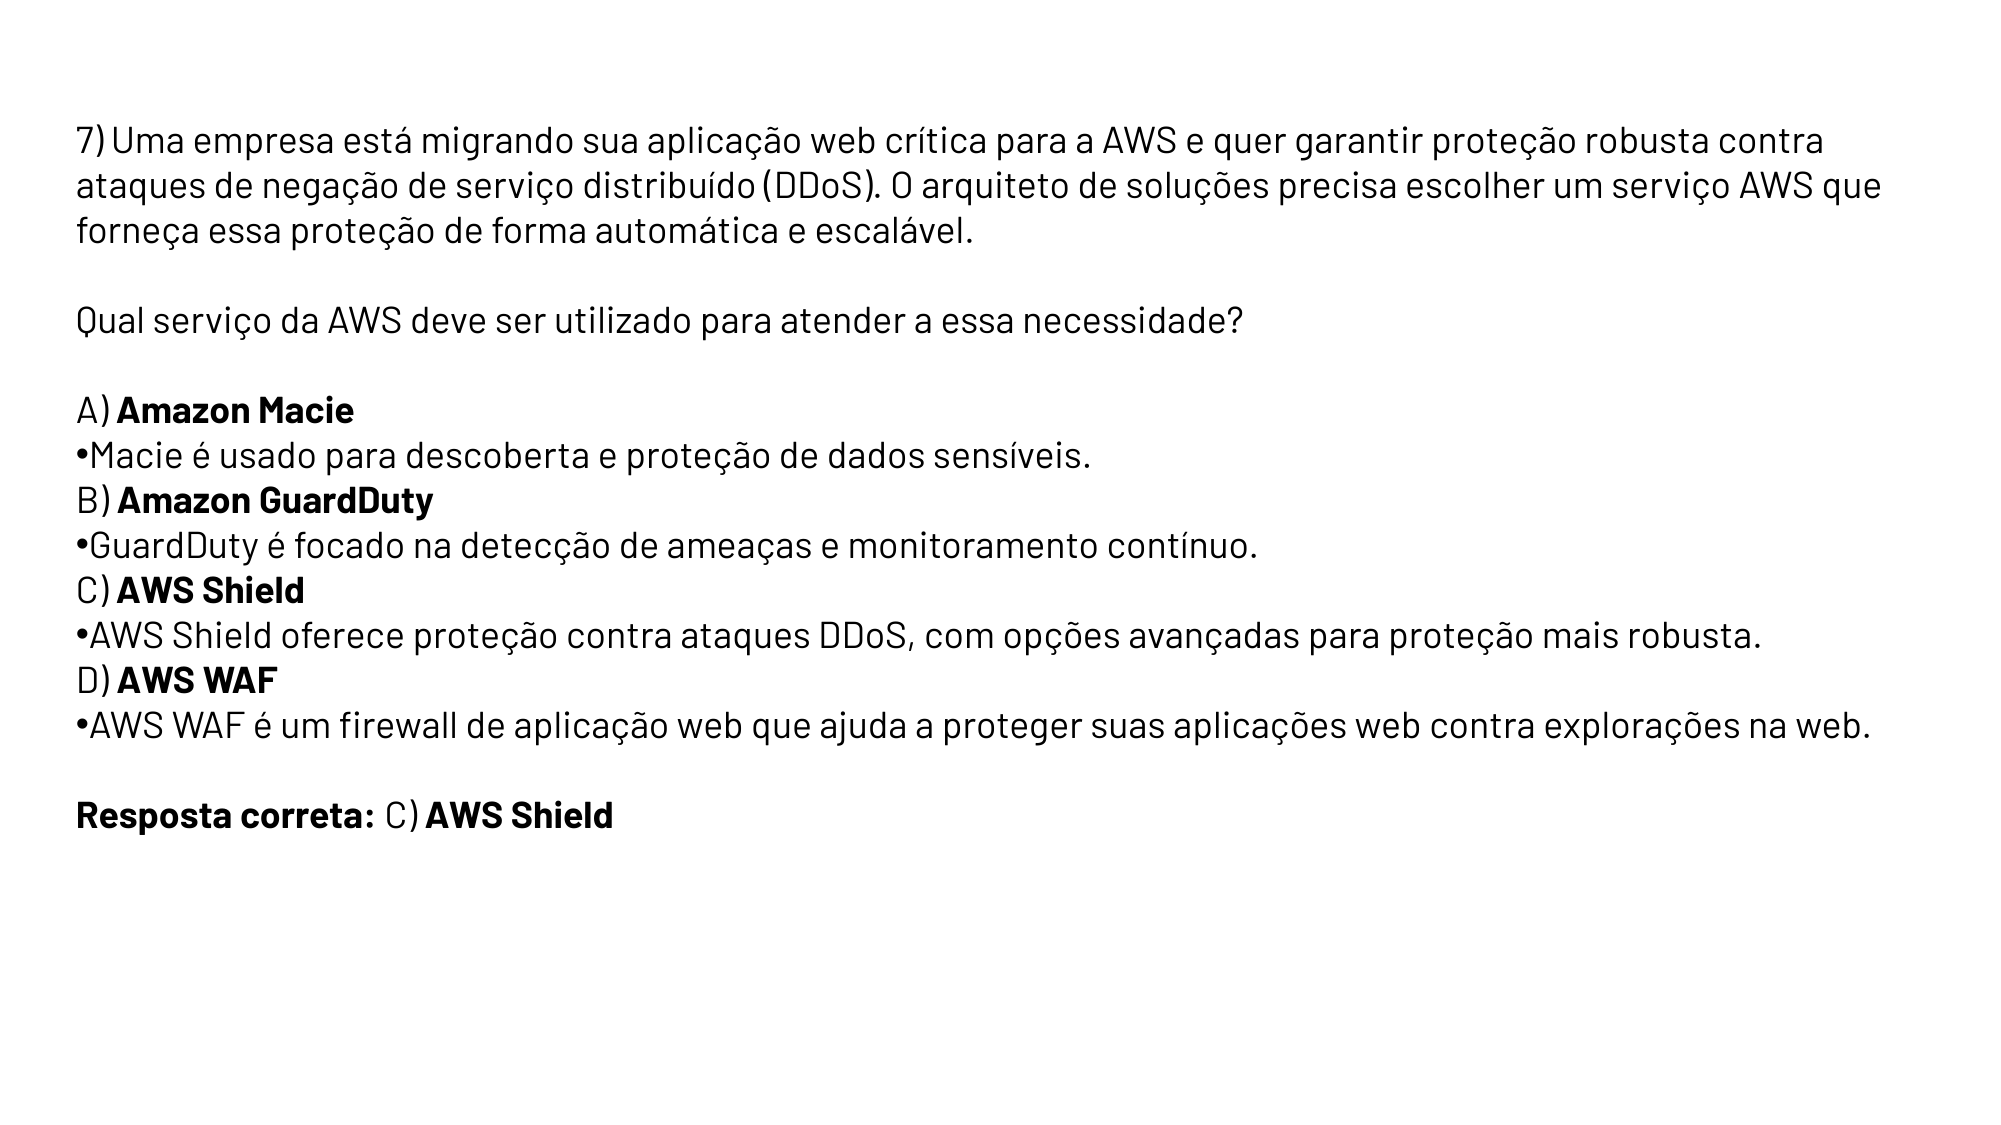

7) Uma empresa está migrando sua aplicação web crítica para a AWS e quer garantir proteção robusta contra ataques de negação de serviço distribuído (DDoS). O arquiteto de soluções precisa escolher um serviço AWS que forneça essa proteção de forma automática e escalável.

Qual serviço da AWS deve ser utilizado para atender a essa necessidade?

A) Amazon Macie
Macie é usado para descoberta e proteção de dados sensíveis.
B) Amazon GuardDuty
GuardDuty é focado na detecção de ameaças e monitoramento contínuo.
C) AWS Shield
AWS Shield oferece proteção contra ataques DDoS, com opções avançadas para proteção mais robusta.
D) AWS WAF
AWS WAF é um firewall de aplicação web que ajuda a proteger suas aplicações web contra explorações na web.

Resposta correta: C) AWS Shield